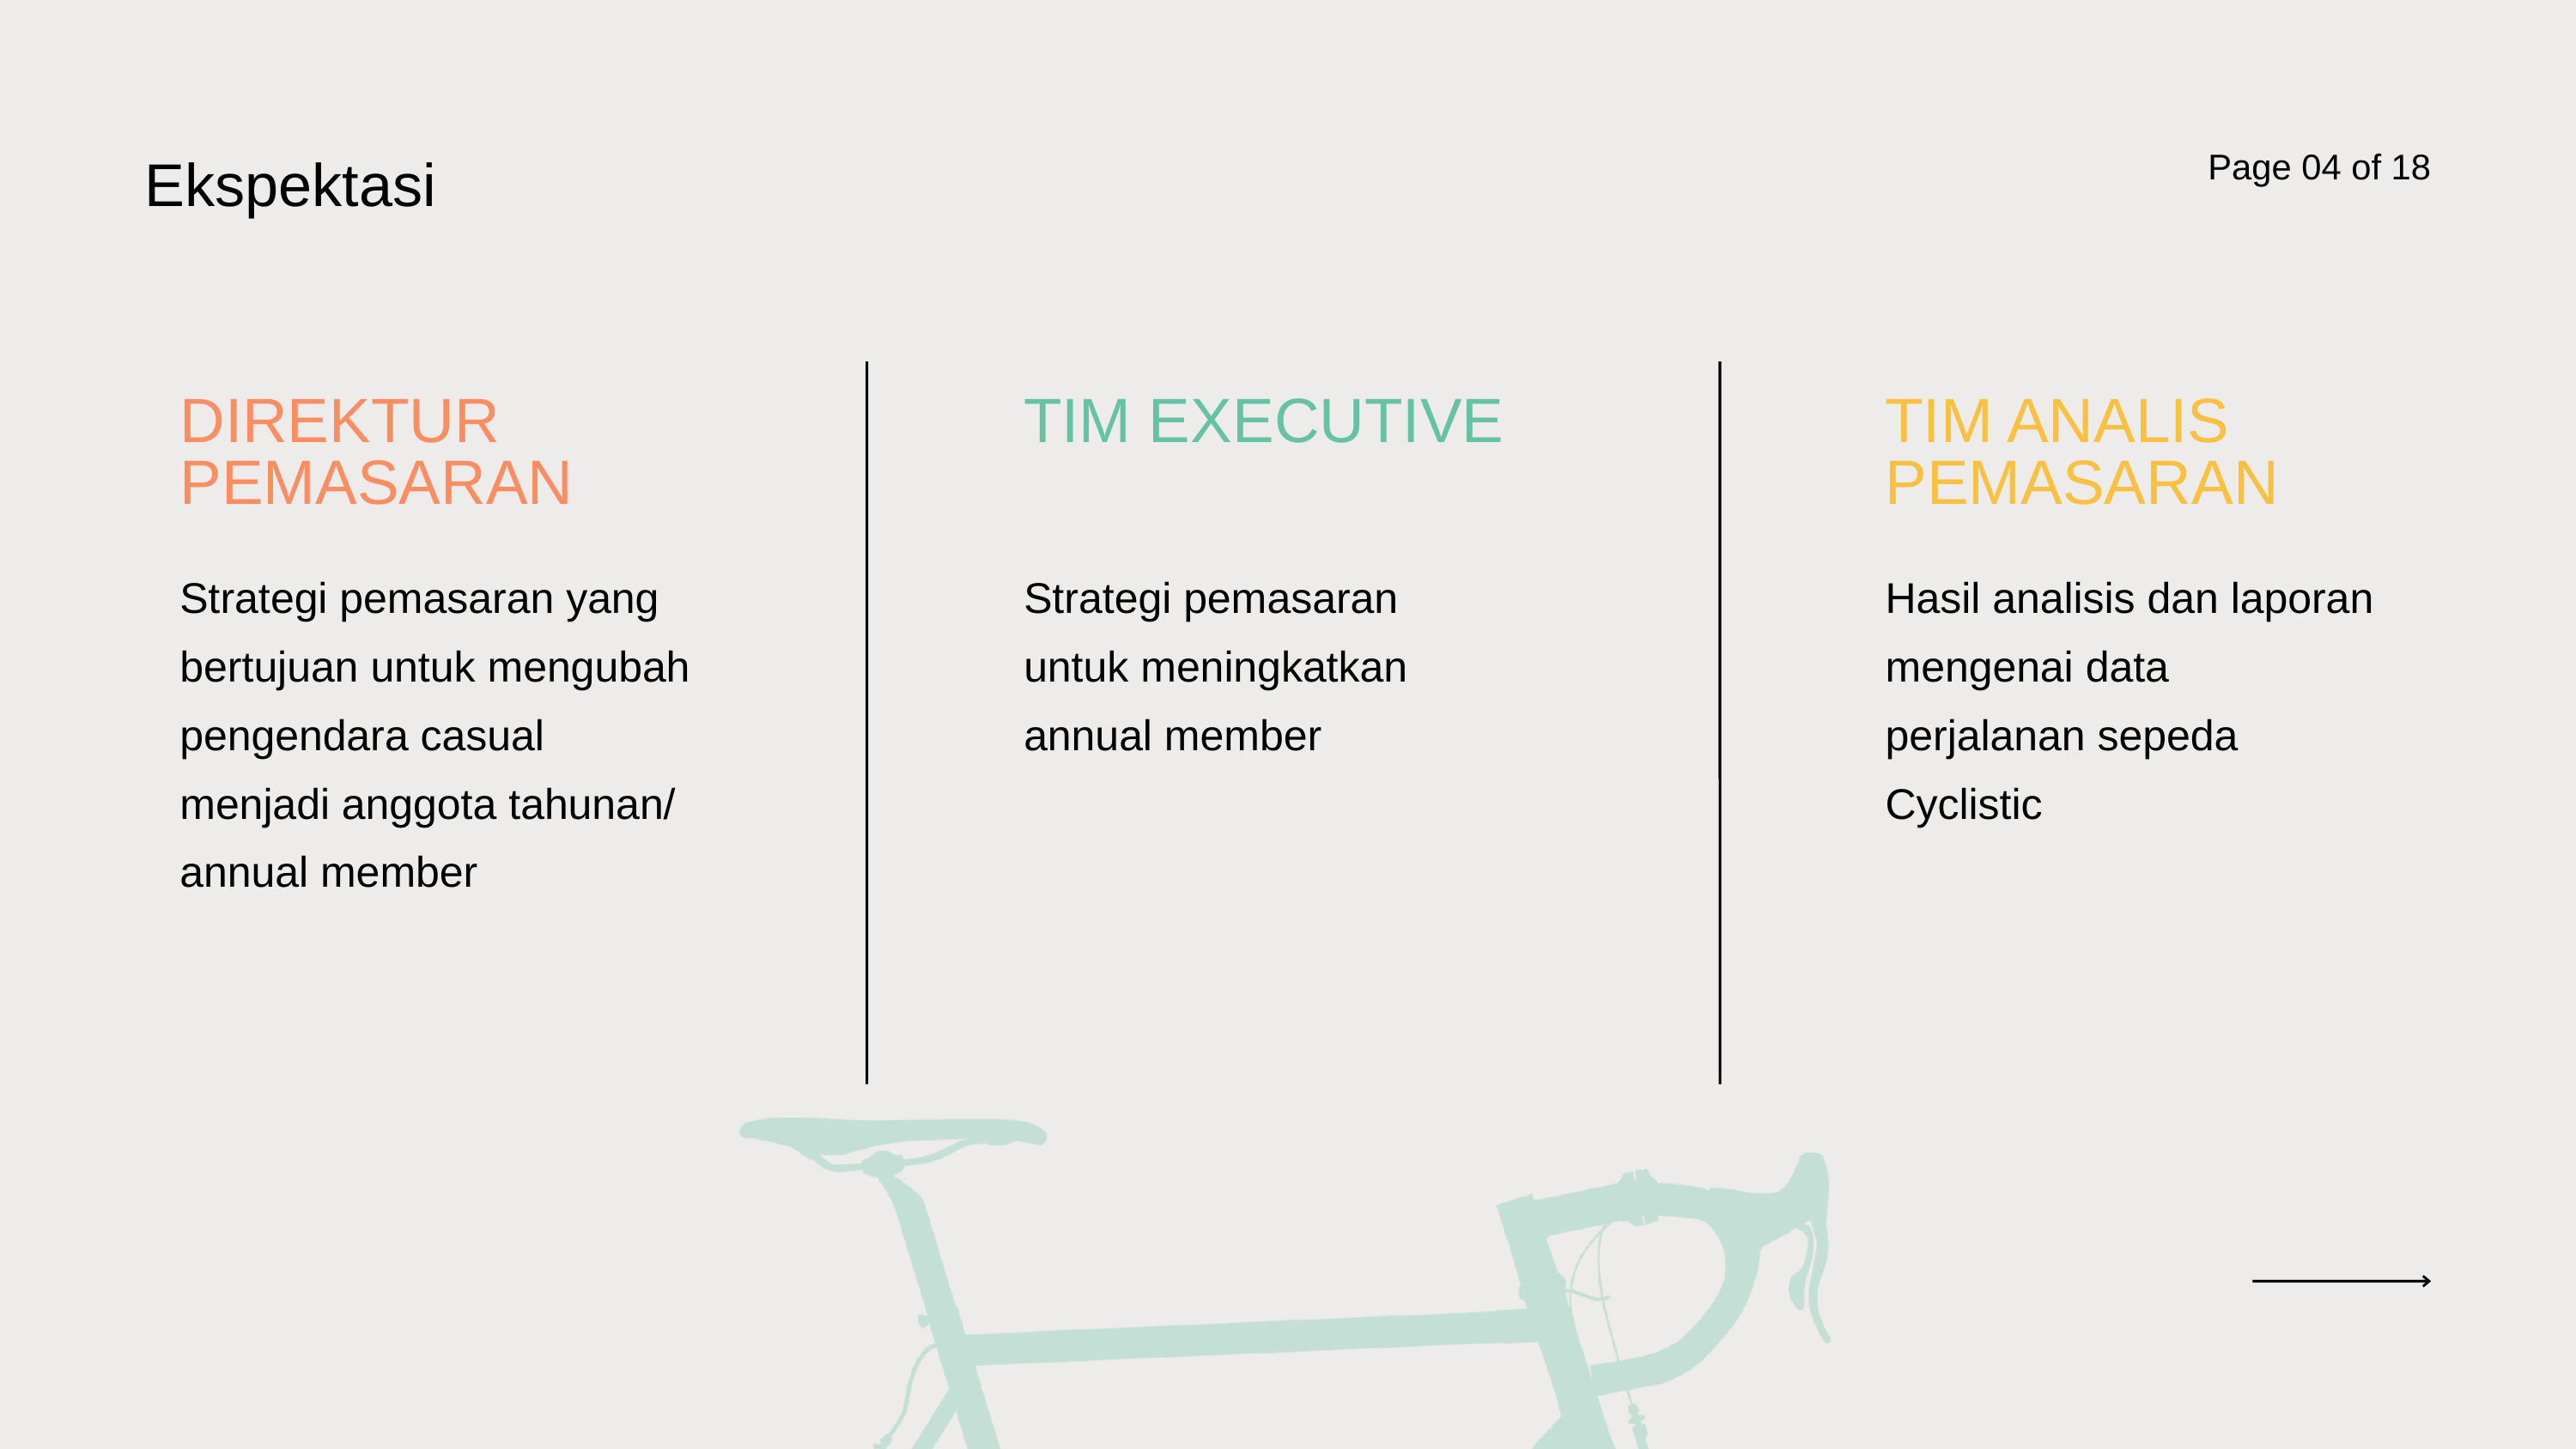

Ekspektasi
Page 04 of 18

DIREKTUR PEMASARAN
TIM EXECUTIVE
TIM ANALIS PEMASARAN
Strategi pemasaran yang bertujuan untuk mengubah pengendara casual menjadi anggota tahunan/ annual member
Strategi pemasaran untuk meningkatkan annual member
Hasil analisis dan laporan mengenai data perjalanan sepeda Cyclistic